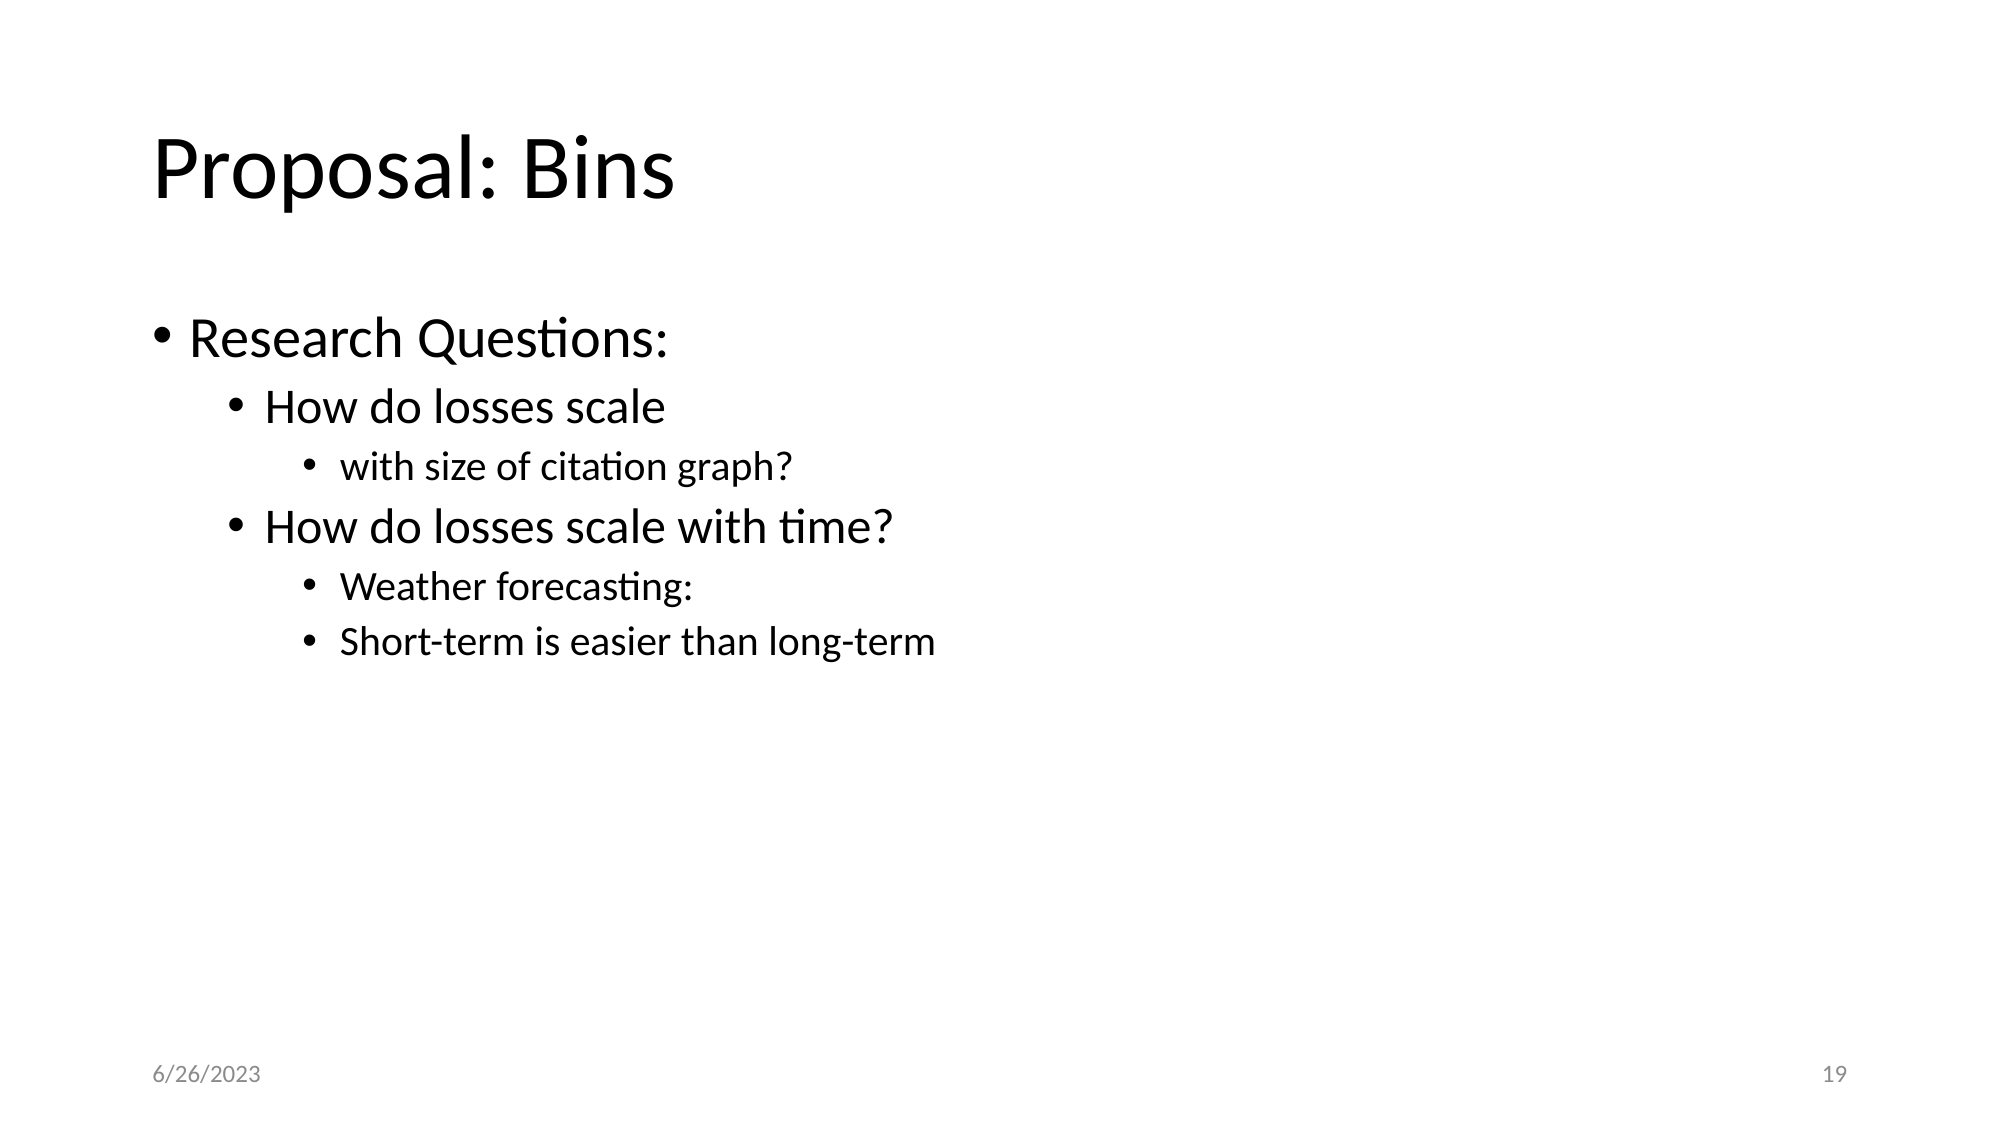

# Proposal: Bins
Research Questions:
How do losses scale
with size of citation graph?
How do losses scale with time?
Weather forecasting:
Short-term is easier than long-term

6/26/2023
19